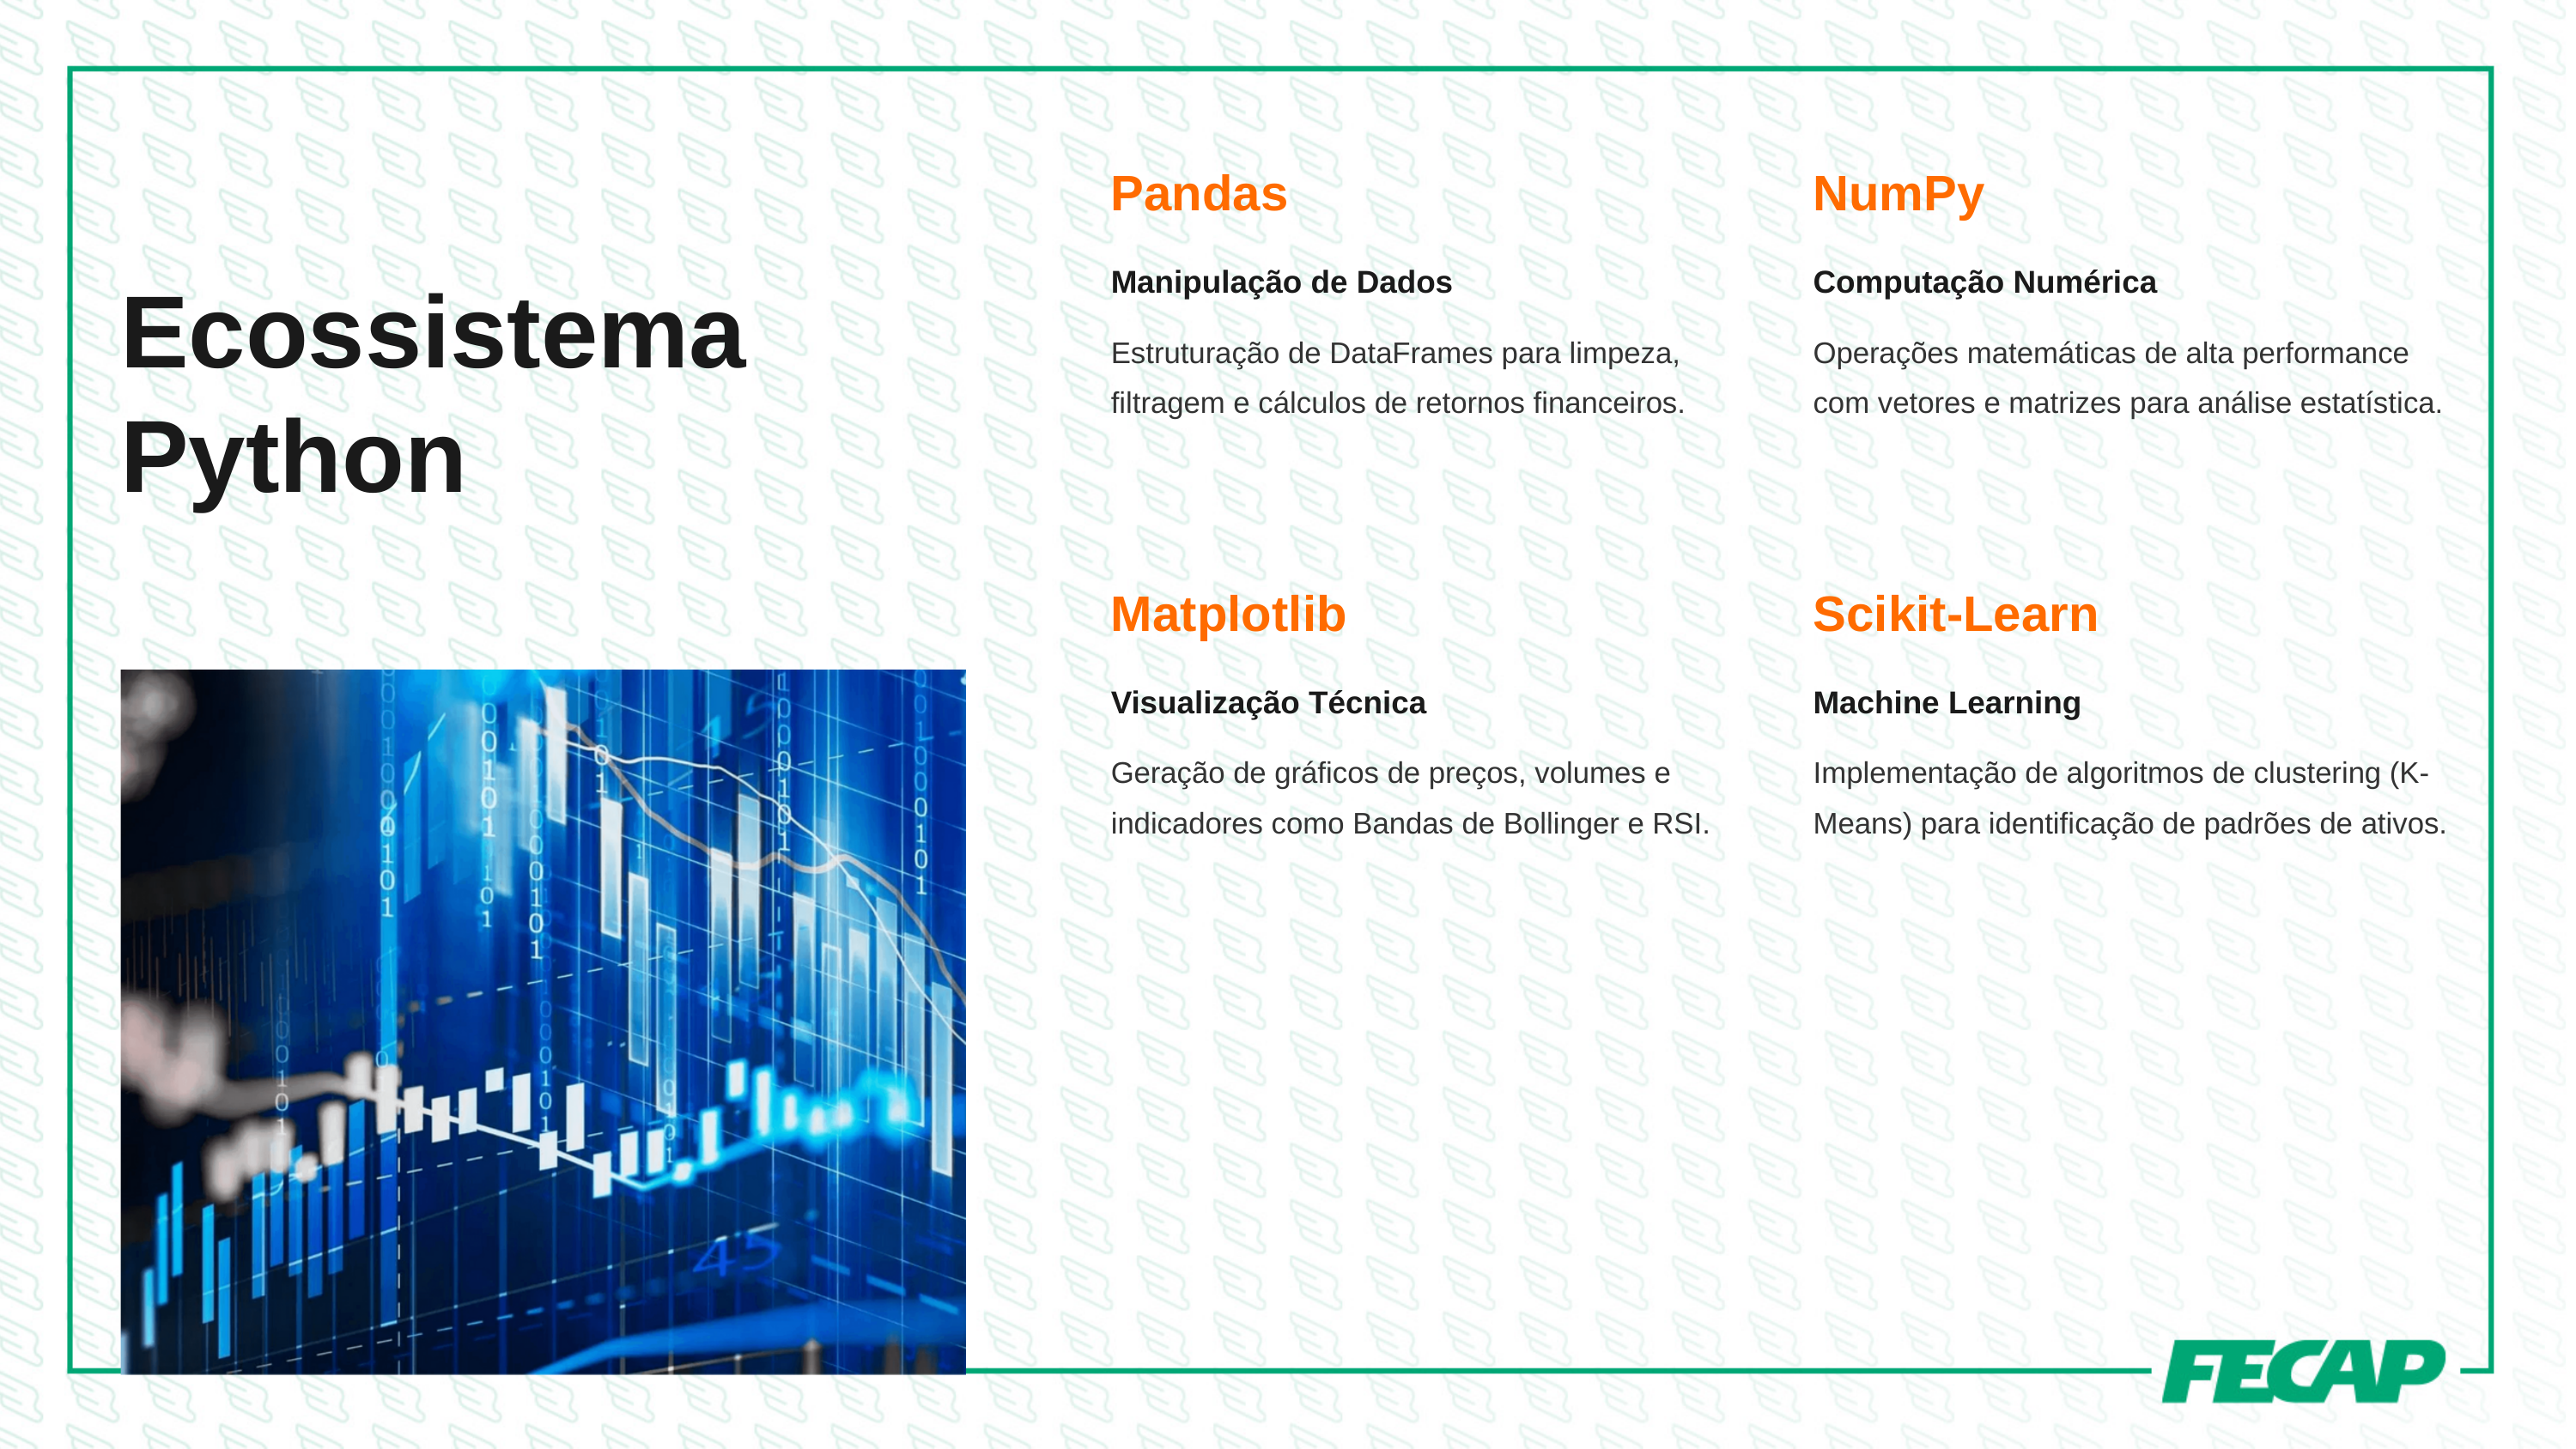

Pandas
NumPy
Manipulação de Dados
Computação Numérica
Ecossistema
Python
Estruturação de DataFrames para limpeza, filtragem e cálculos de retornos financeiros.
Operações matemáticas de alta performance com vetores e matrizes para análise estatística.
Matplotlib
Scikit-Learn

Visualização Técnica
Machine Learning
Geração de gráficos de preços, volumes e indicadores como Bandas de Bollinger e RSI.
Implementação de algoritmos de clustering (K-Means) para identificação de padrões de ativos.